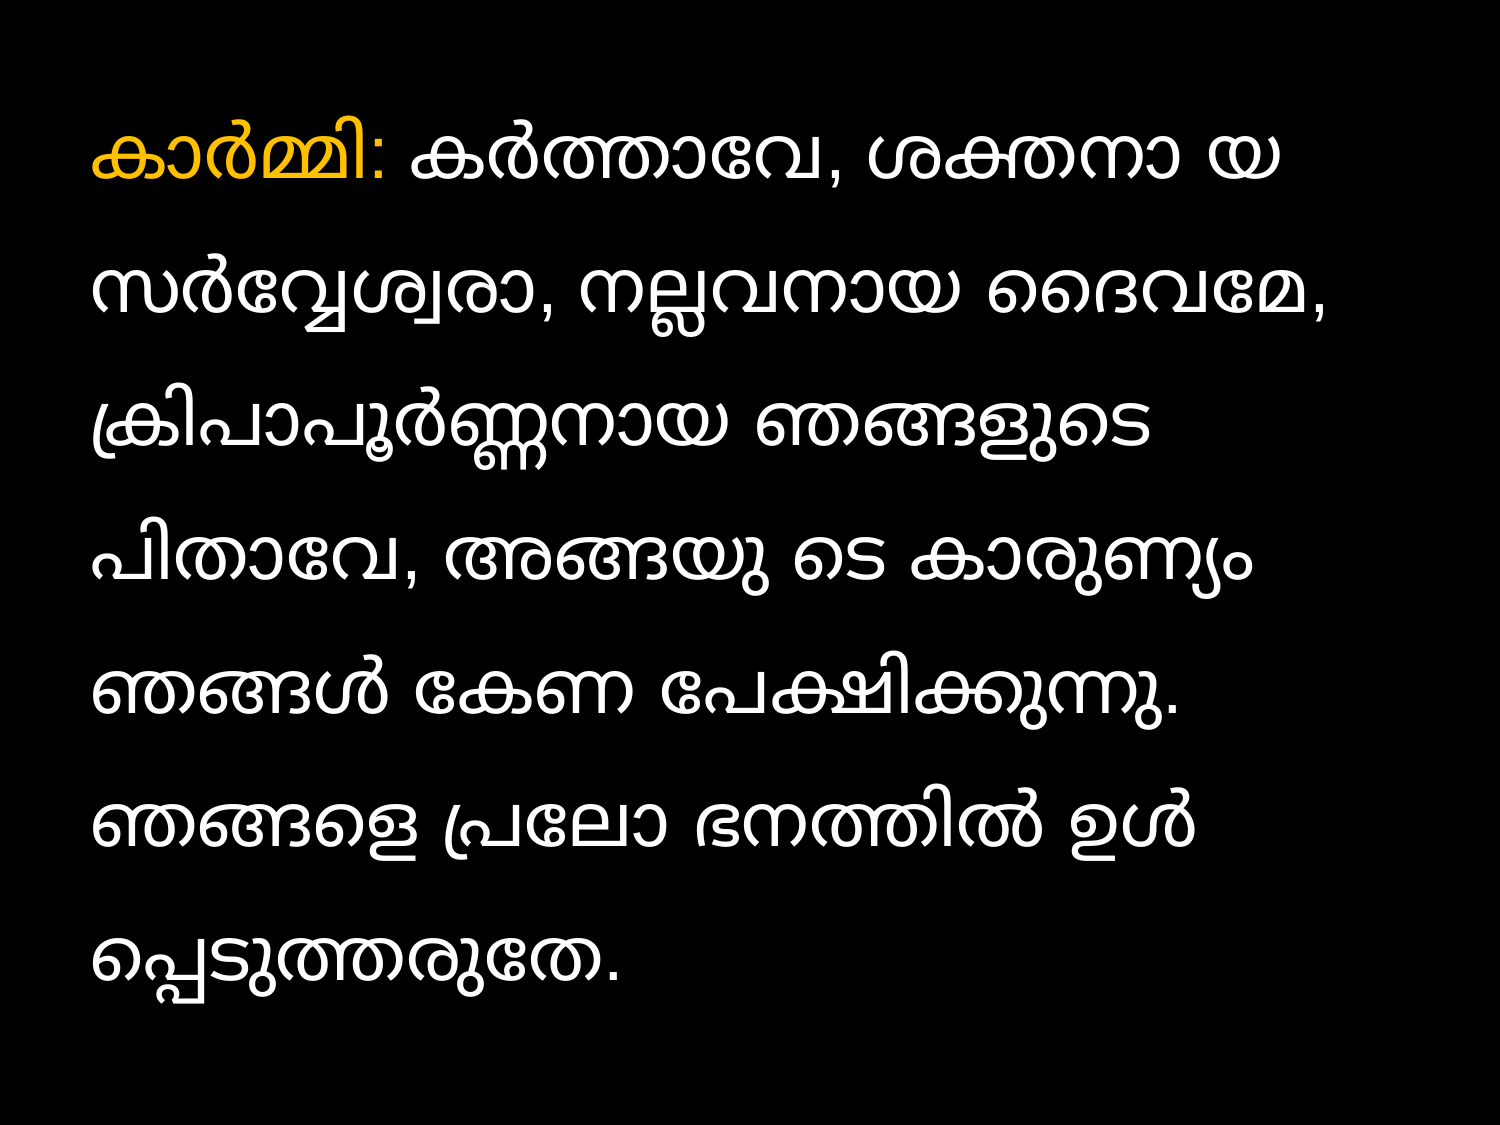

കാര്‍മ്മി: കര്‍ത്താവേ, ശക്തനാ യ സര്‍വ്വേശ്വരാ, നല്ലവനായ ദൈവമേ, ക്രിപാപൂര്‍ണ്ണനായ ഞങ്ങളുടെ പിതാവേ, അങ്ങയു ടെ കാരുണ്യം ഞങ്ങള്‍ കേണ പേക്ഷിക്കുന്നു. ഞങ്ങളെ പ്രലോ ഭനത്തില്‍ ഉള്‍പ്പെടുത്തരുതേ.